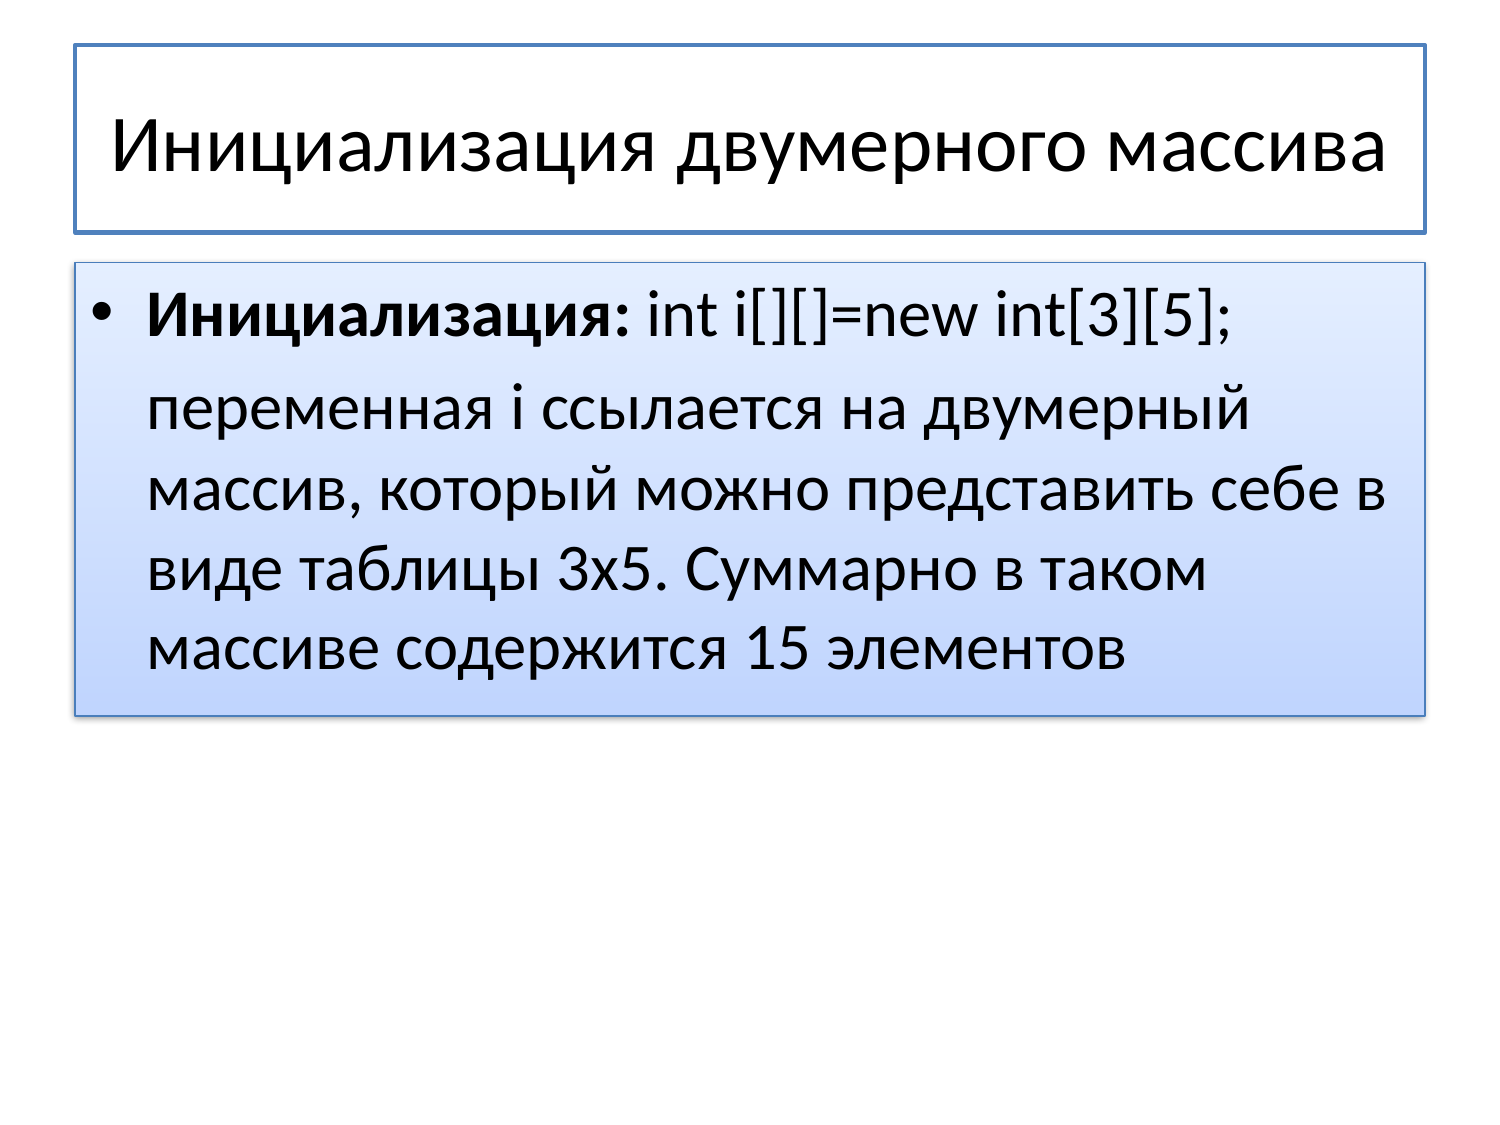

# Инициализация двумерного массива
Инициализация: int i[][]=new int[3][5];
	переменная i ссылается на двумерный массив, который можно представить себе в виде таблицы 3х5. Суммарно в таком массиве содержится 15 элементов